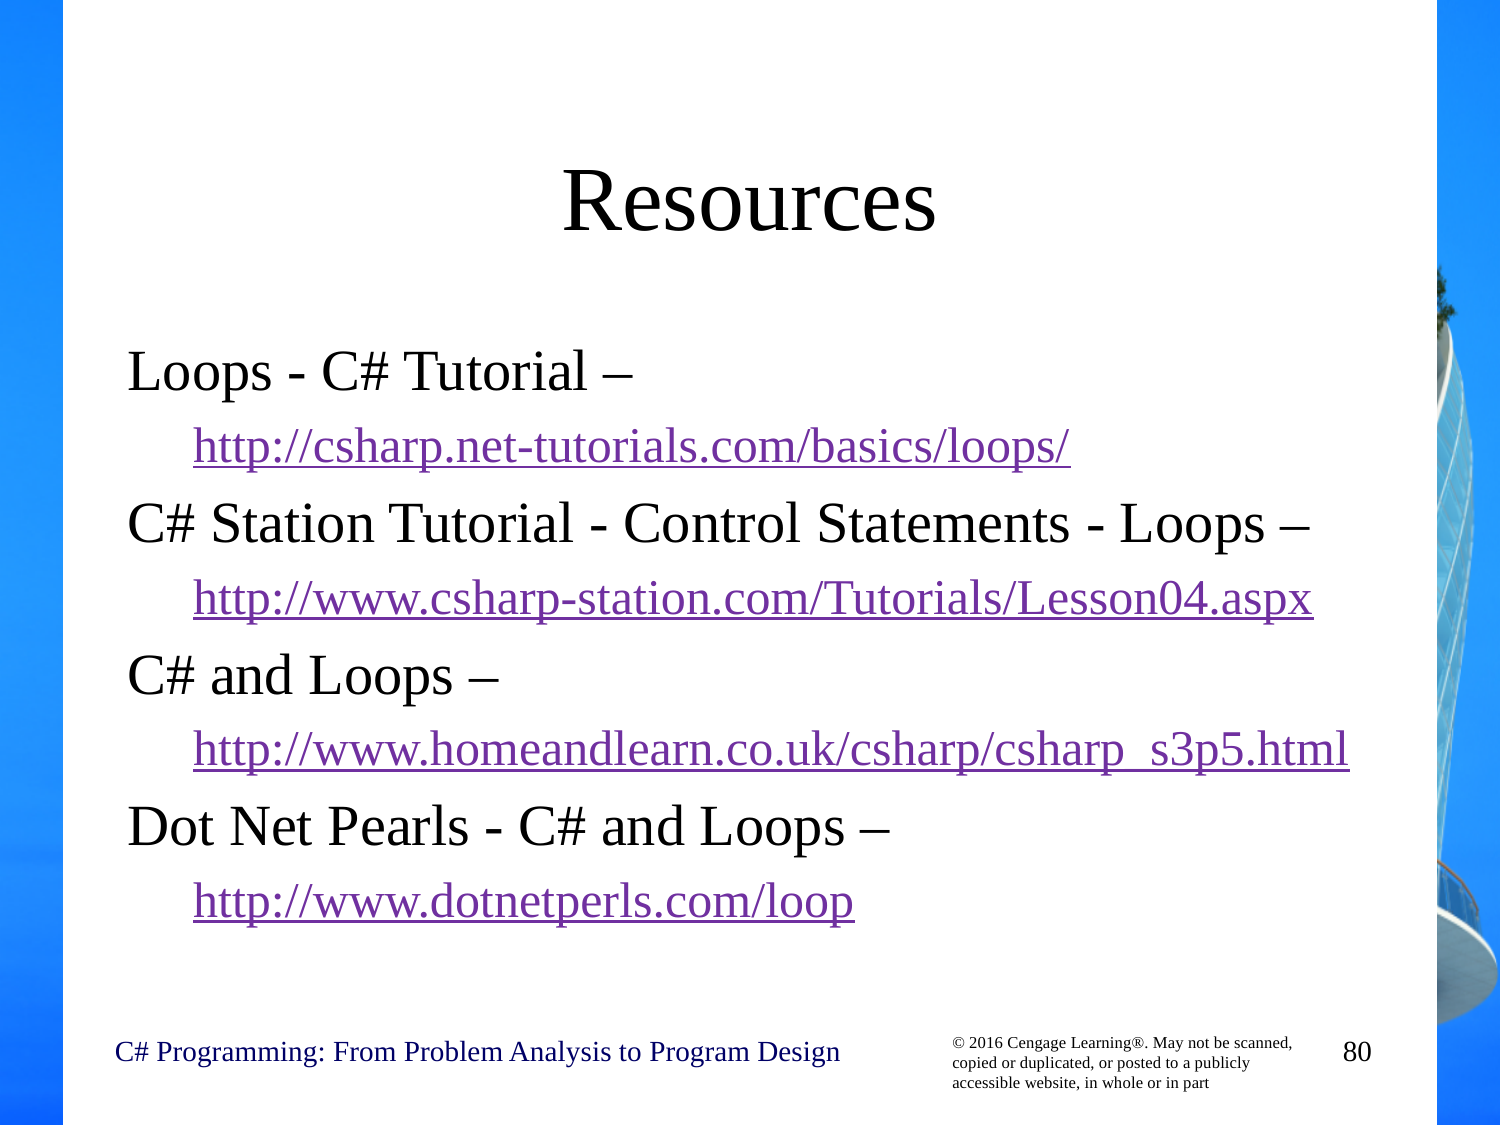

# Resources
Loops - C# Tutorial –
http://csharp.net-tutorials.com/basics/loops/
C# Station Tutorial - Control Statements - Loops –
http://www.csharp-station.com/Tutorials/Lesson04.aspx
C# and Loops –
http://www.homeandlearn.co.uk/csharp/csharp_s3p5.html
Dot Net Pearls - C# and Loops –
http://www.dotnetperls.com/loop

C# Programming: From Problem Analysis to Program Design

80